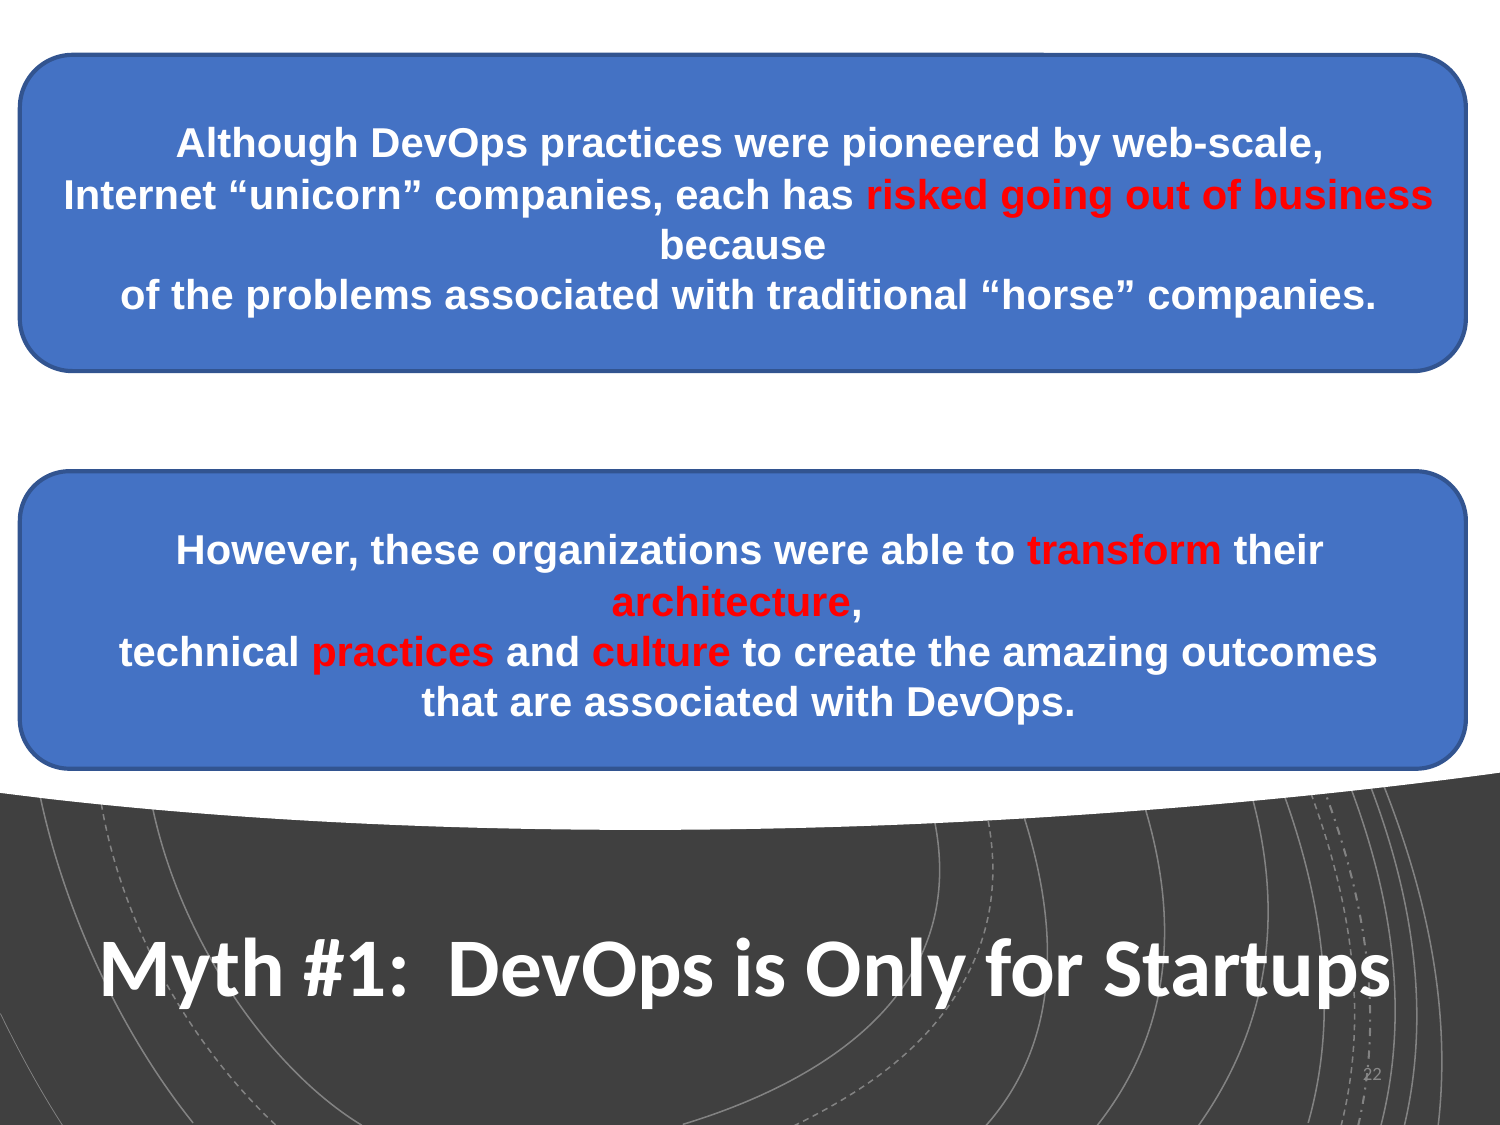

Although DevOps practices were pioneered by web-scale,
 Internet “unicorn” companies, each has risked going out of business because
 of the problems associated with traditional “horse” companies.
 However, these organizations were able to transform their architecture,
 technical practices and culture to create the amazing outcomes
 that are associated with DevOps.
# Myth #1:  DevOps is Only for Startups
22